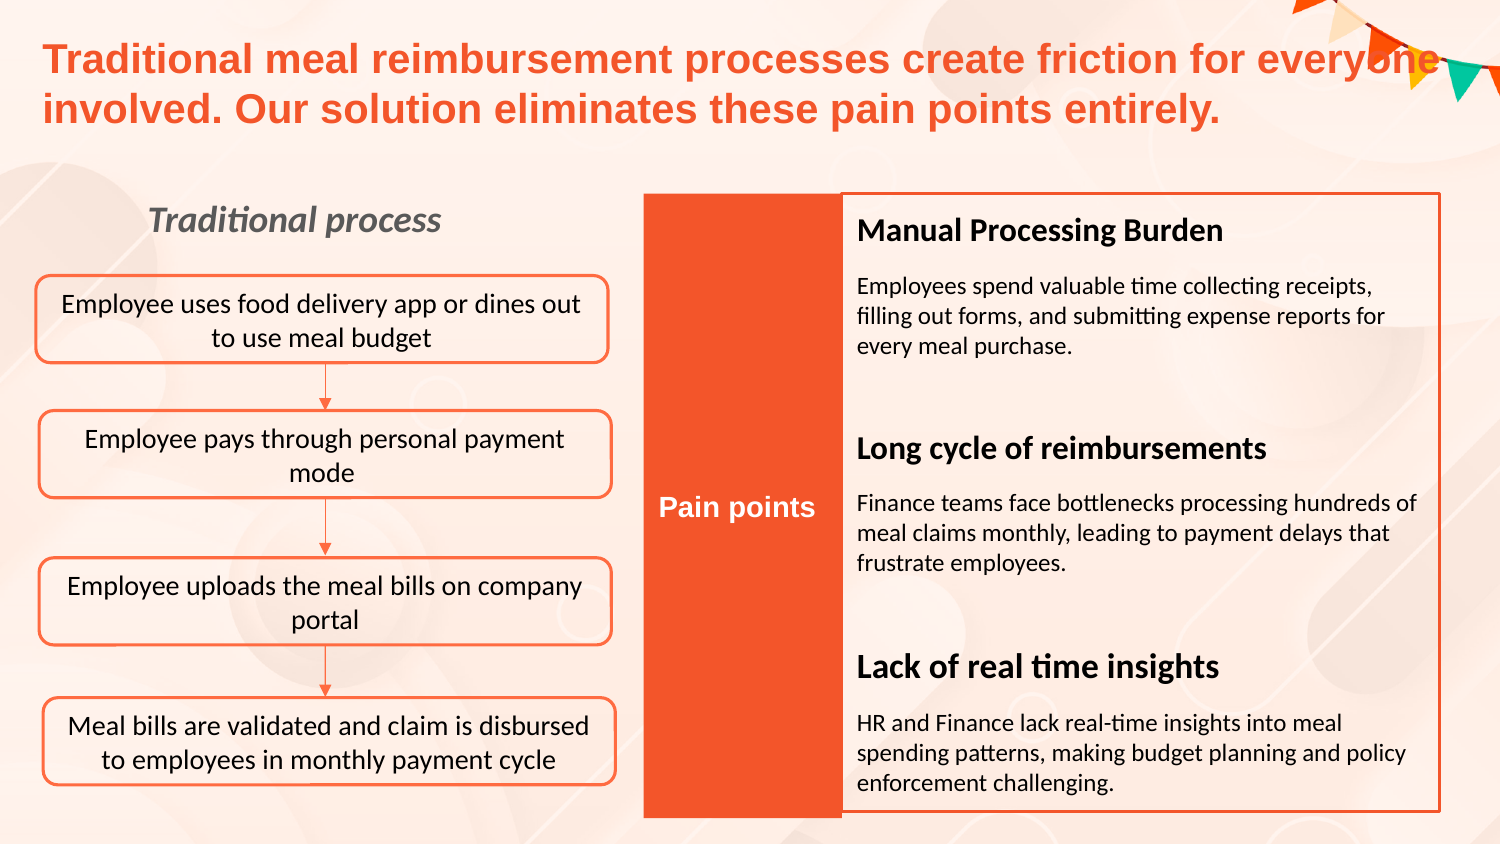

# Traditional meal reimbursement processes create friction for everyone involved. Our solution eliminates these pain points entirely.
Traditional process
Pain points
Manual Processing Burden
Employees spend valuable time collecting receipts, filling out forms, and submitting expense reports for every meal purchase.

Long cycle of reimbursements
Finance teams face bottlenecks processing hundreds of meal claims monthly, leading to payment delays that frustrate employees.

Lack of real time insights
HR and Finance lack real-time insights into meal spending patterns, making budget planning and policy enforcement challenging.
Employee uses food delivery app or dines out to use meal budget
Employee pays through personal payment mode
Employee uploads the meal bills on company portal
Meal bills are validated and claim is disbursed to employees in monthly payment cycle